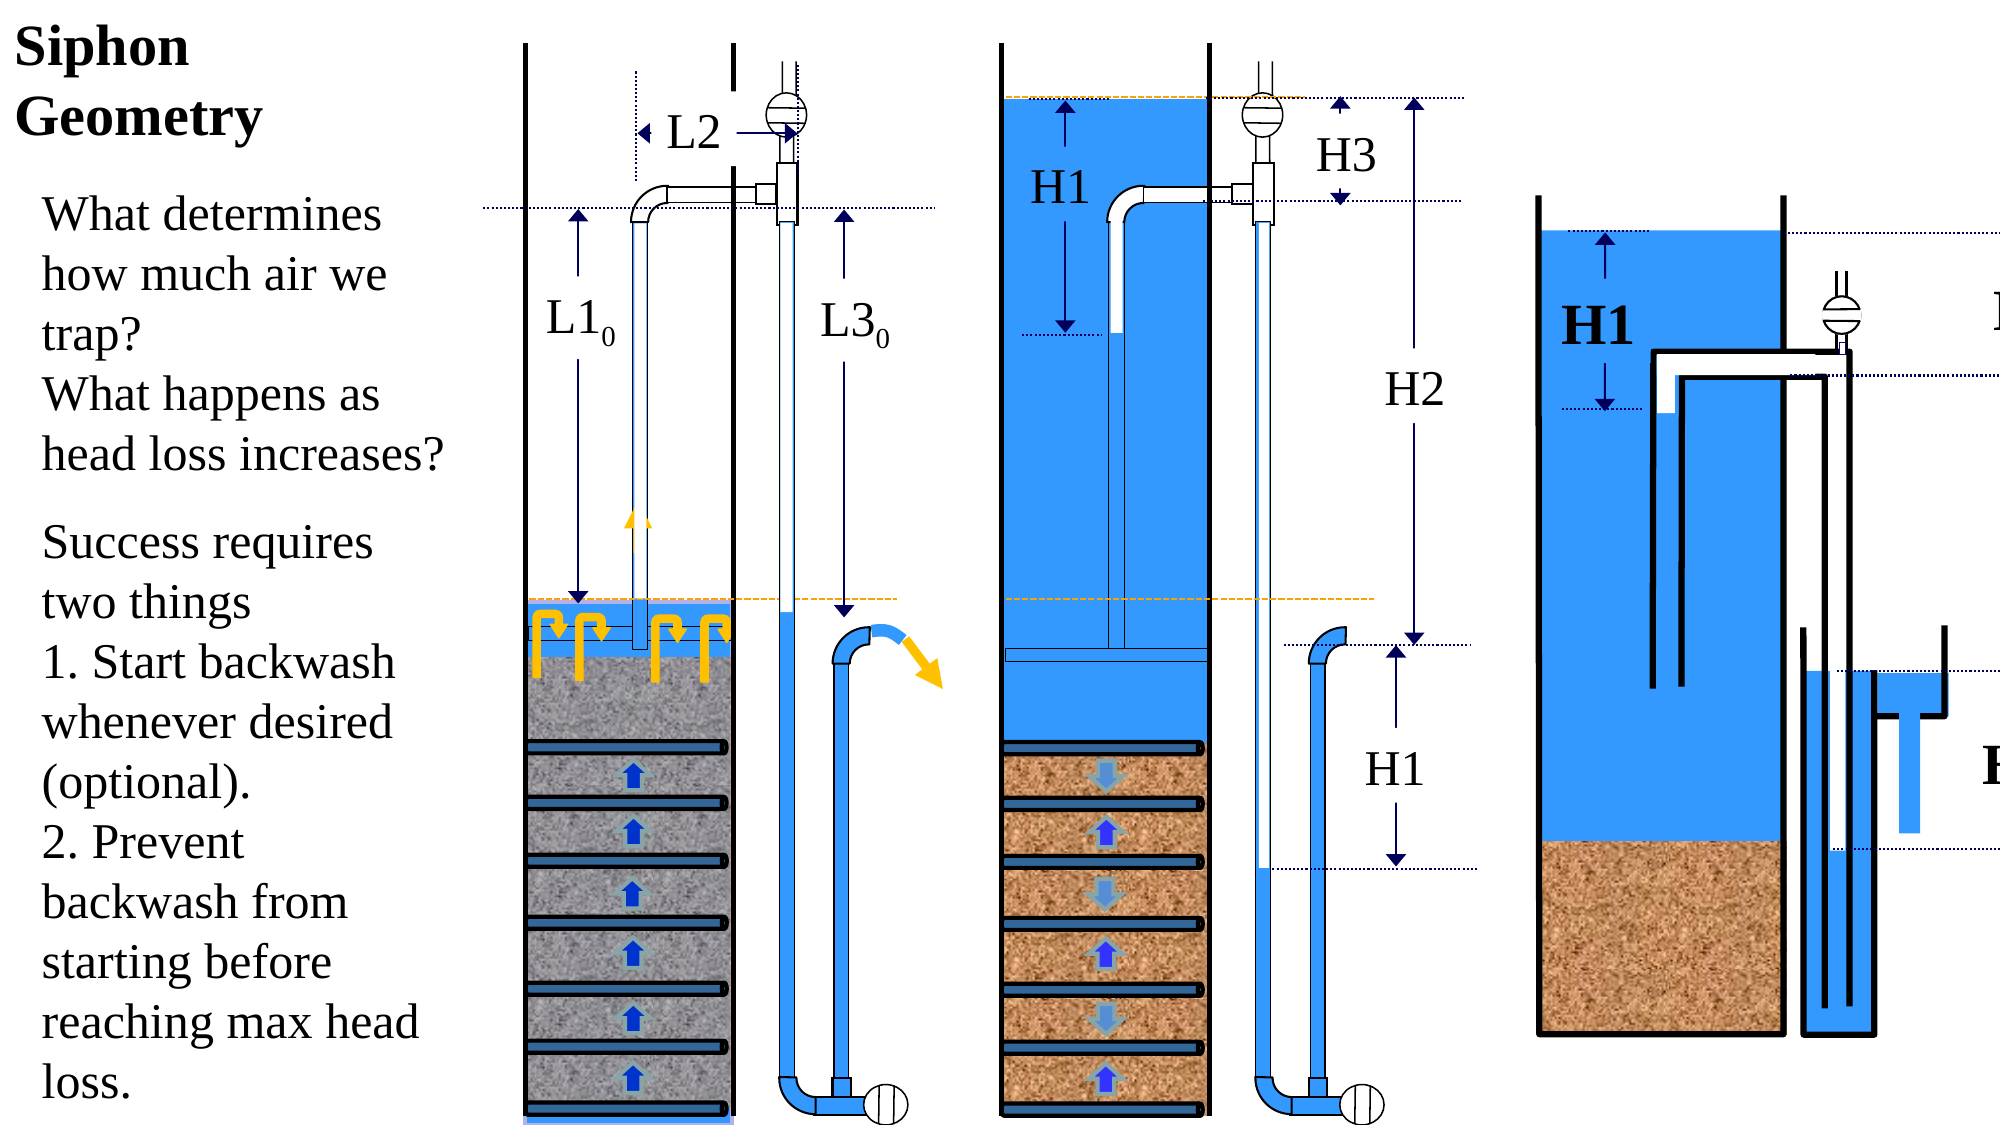

Siphon Geometry

L2
L10
L30

H3

H1

H2

H1

What determines how much air we trap?
What happens as head loss increases?

H3
H1

H2
Success requires two things
1. Start backwash whenever desired (optional).
2. Prevent backwash from starting before reaching max head loss.

H1